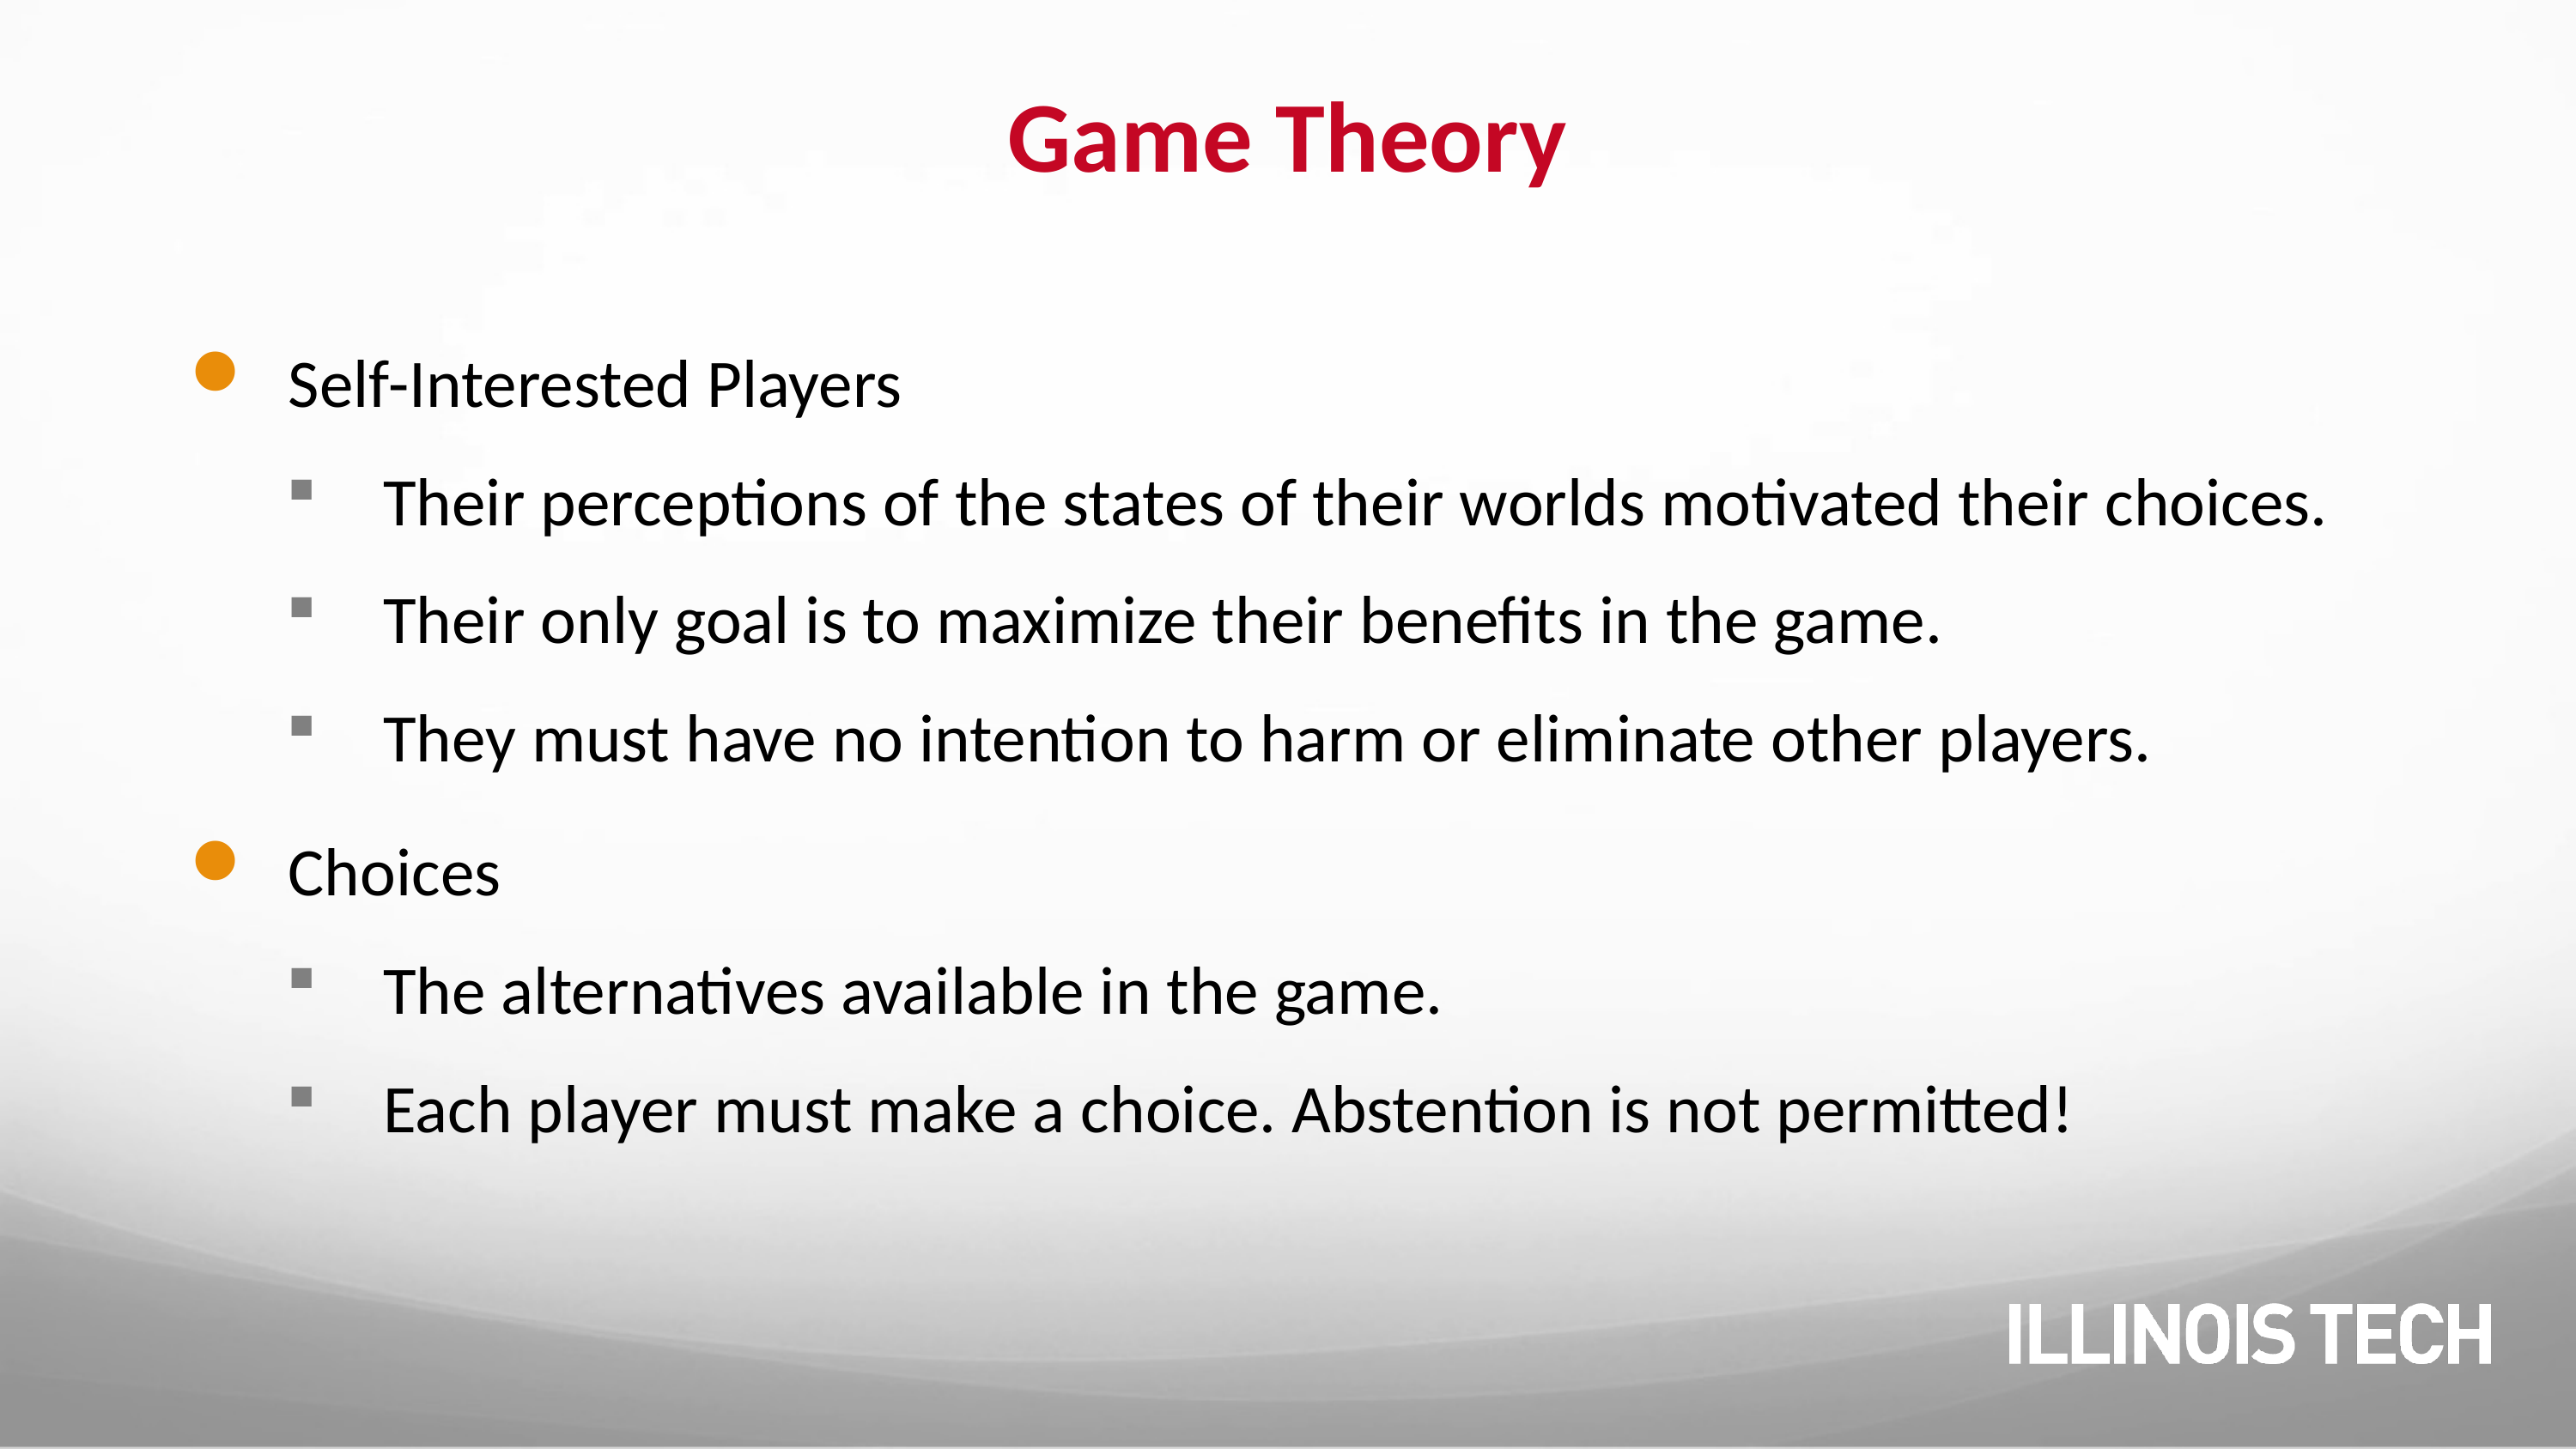

# Game Theory
Self-Interested Players
Their perceptions of the states of their worlds motivated their choices.
Their only goal is to maximize their benefits in the game.
They must have no intention to harm or eliminate other players.
Choices
The alternatives available in the game.
Each player must make a choice. Abstention is not permitted!